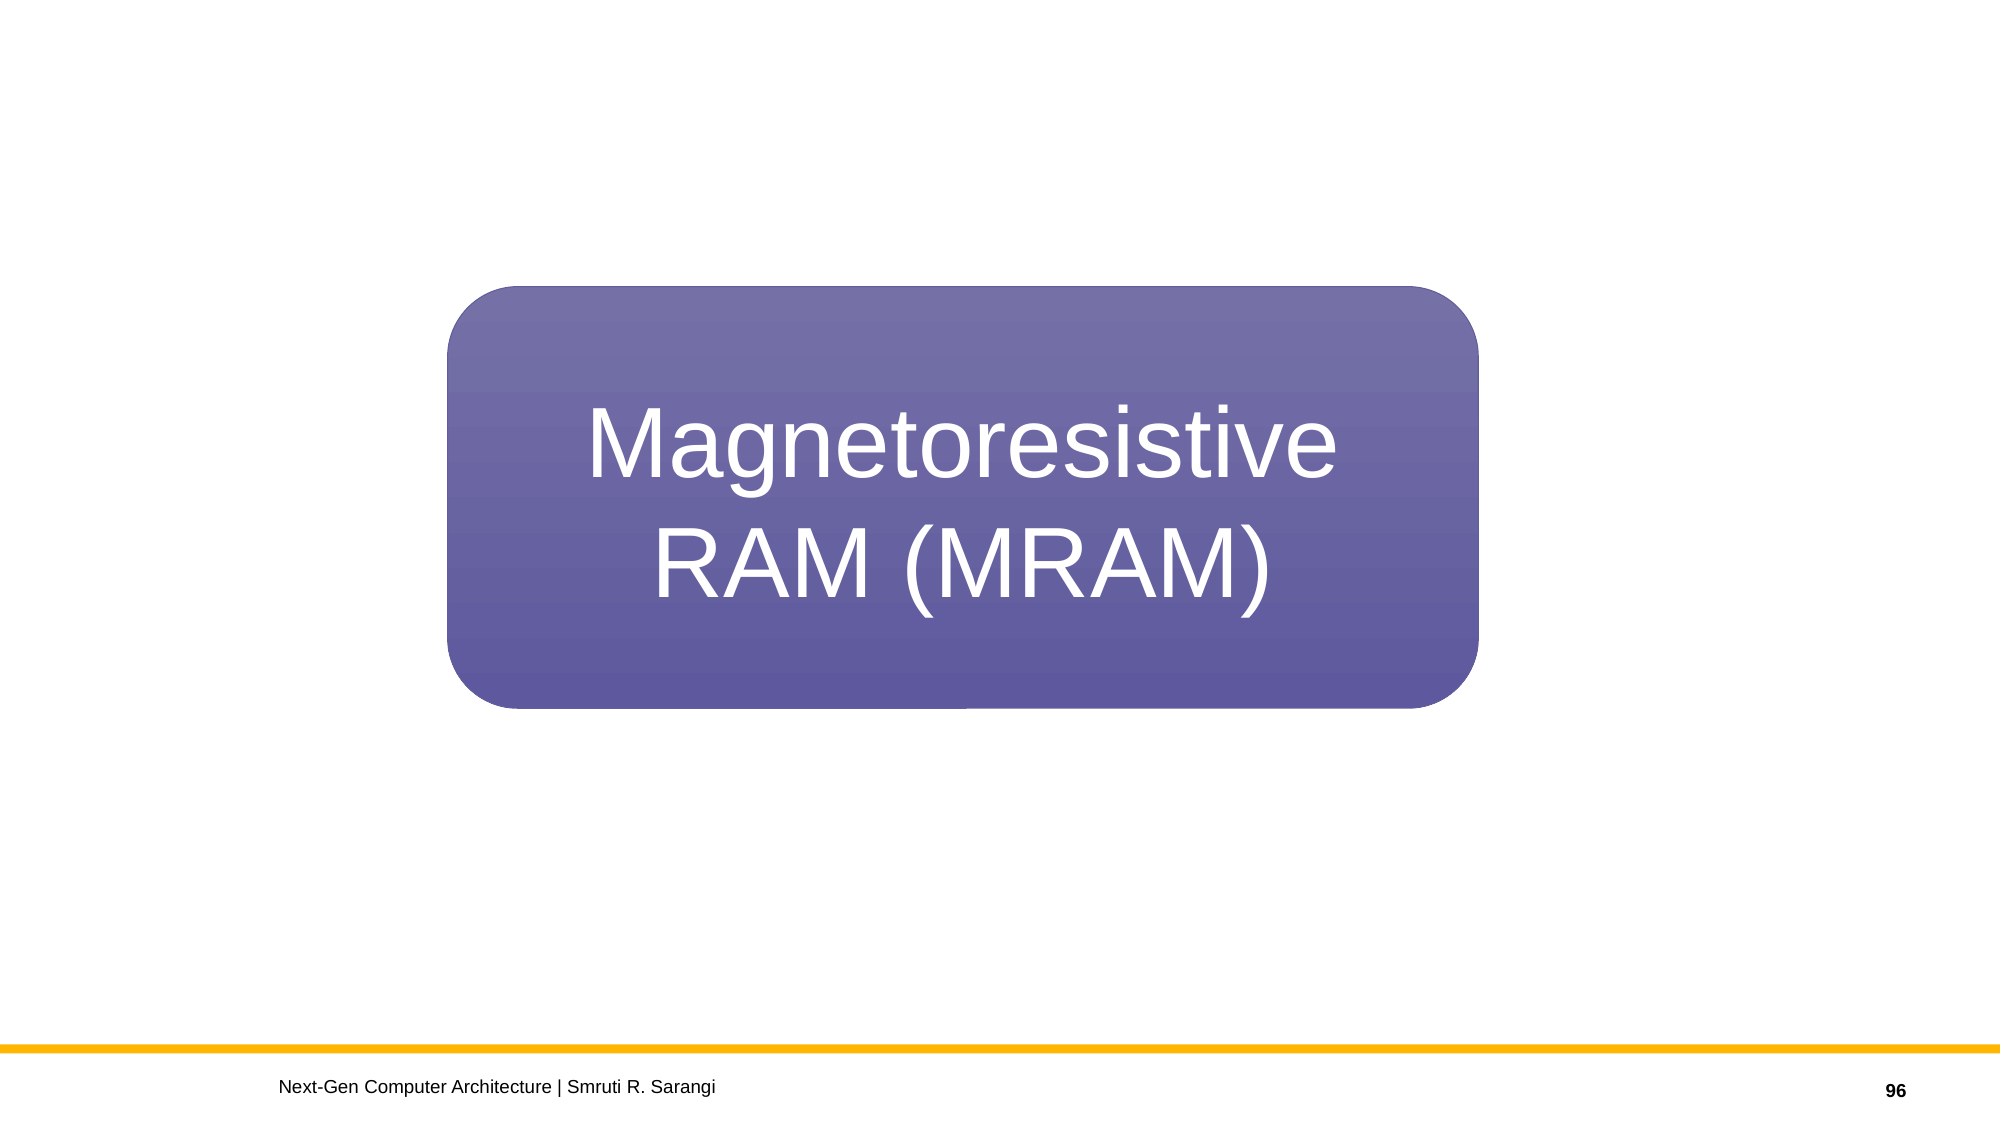

Magnetoresistive RAM (MRAM)
Next-Gen Computer Architecture | Smruti R. Sarangi
96